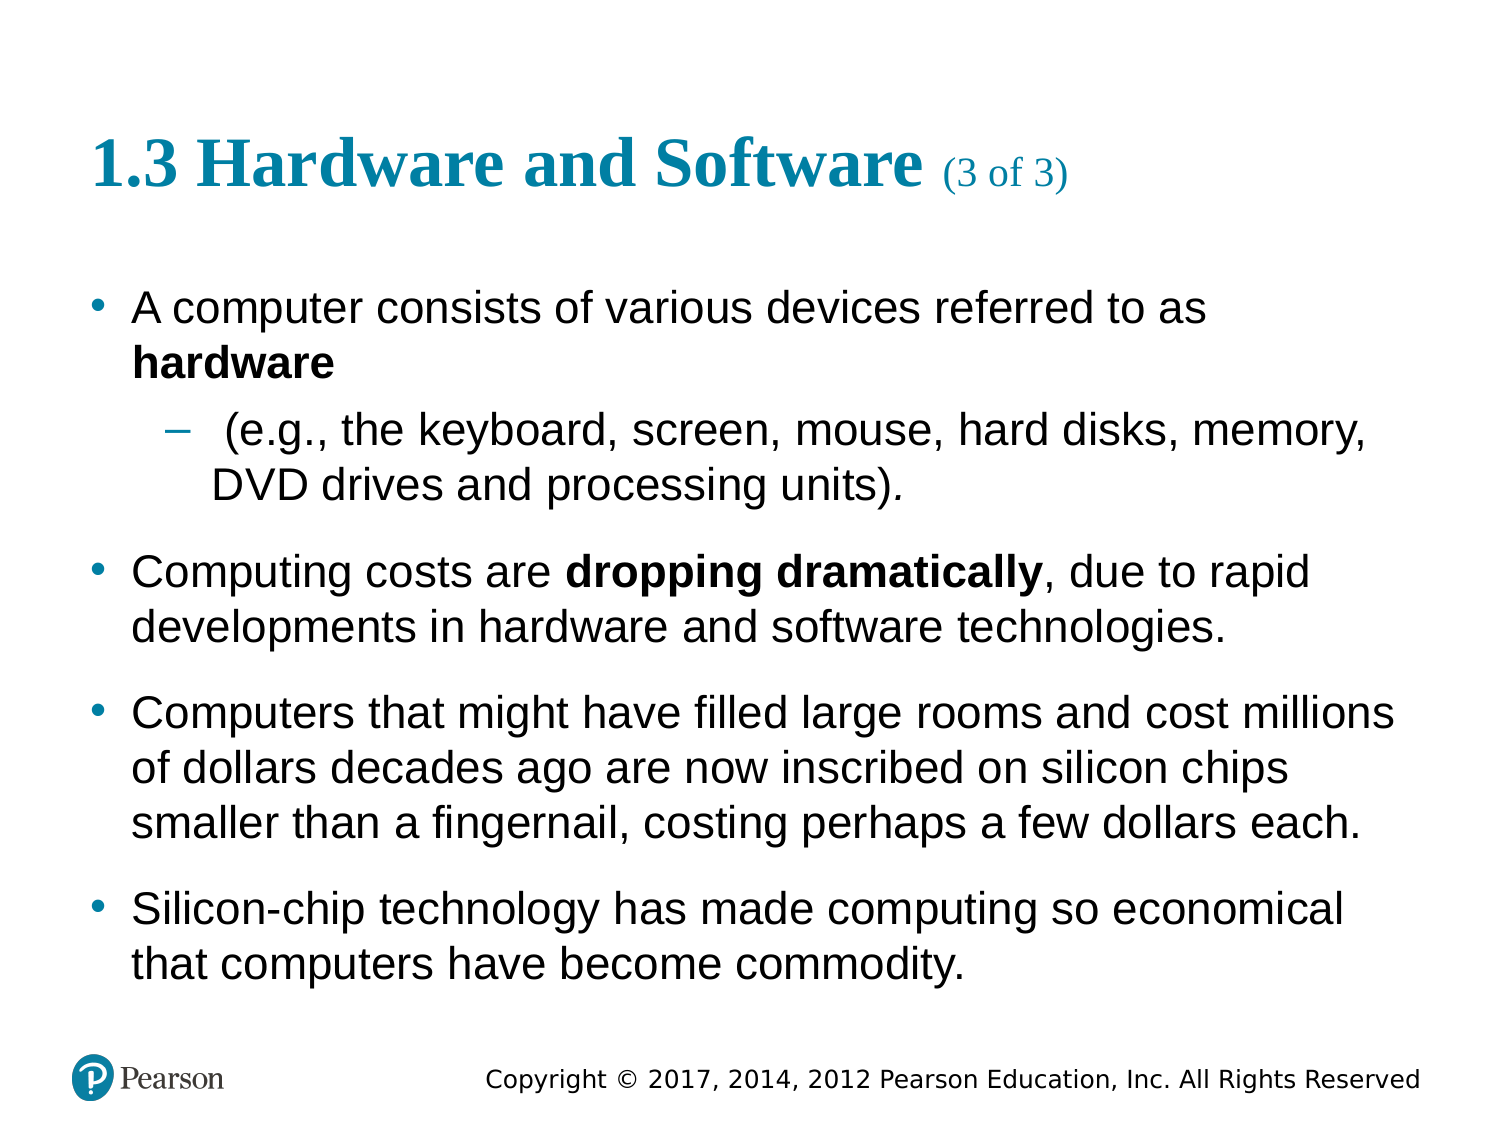

# 1.3 Hardware and Software (3 of 3)
A computer consists of various devices referred to as hardware
 (e.g., the keyboard, screen, mouse, hard disks, memory, D V D drives and processing units).
Computing costs are dropping dramatically, due to rapid developments in hardware and software technologies.
Computers that might have filled large rooms and cost millions of dollars decades ago are now inscribed on silicon chips smaller than a fingernail, costing perhaps a few dollars each.
Silicon-chip technology has made computing so economical that computers have become commodity.